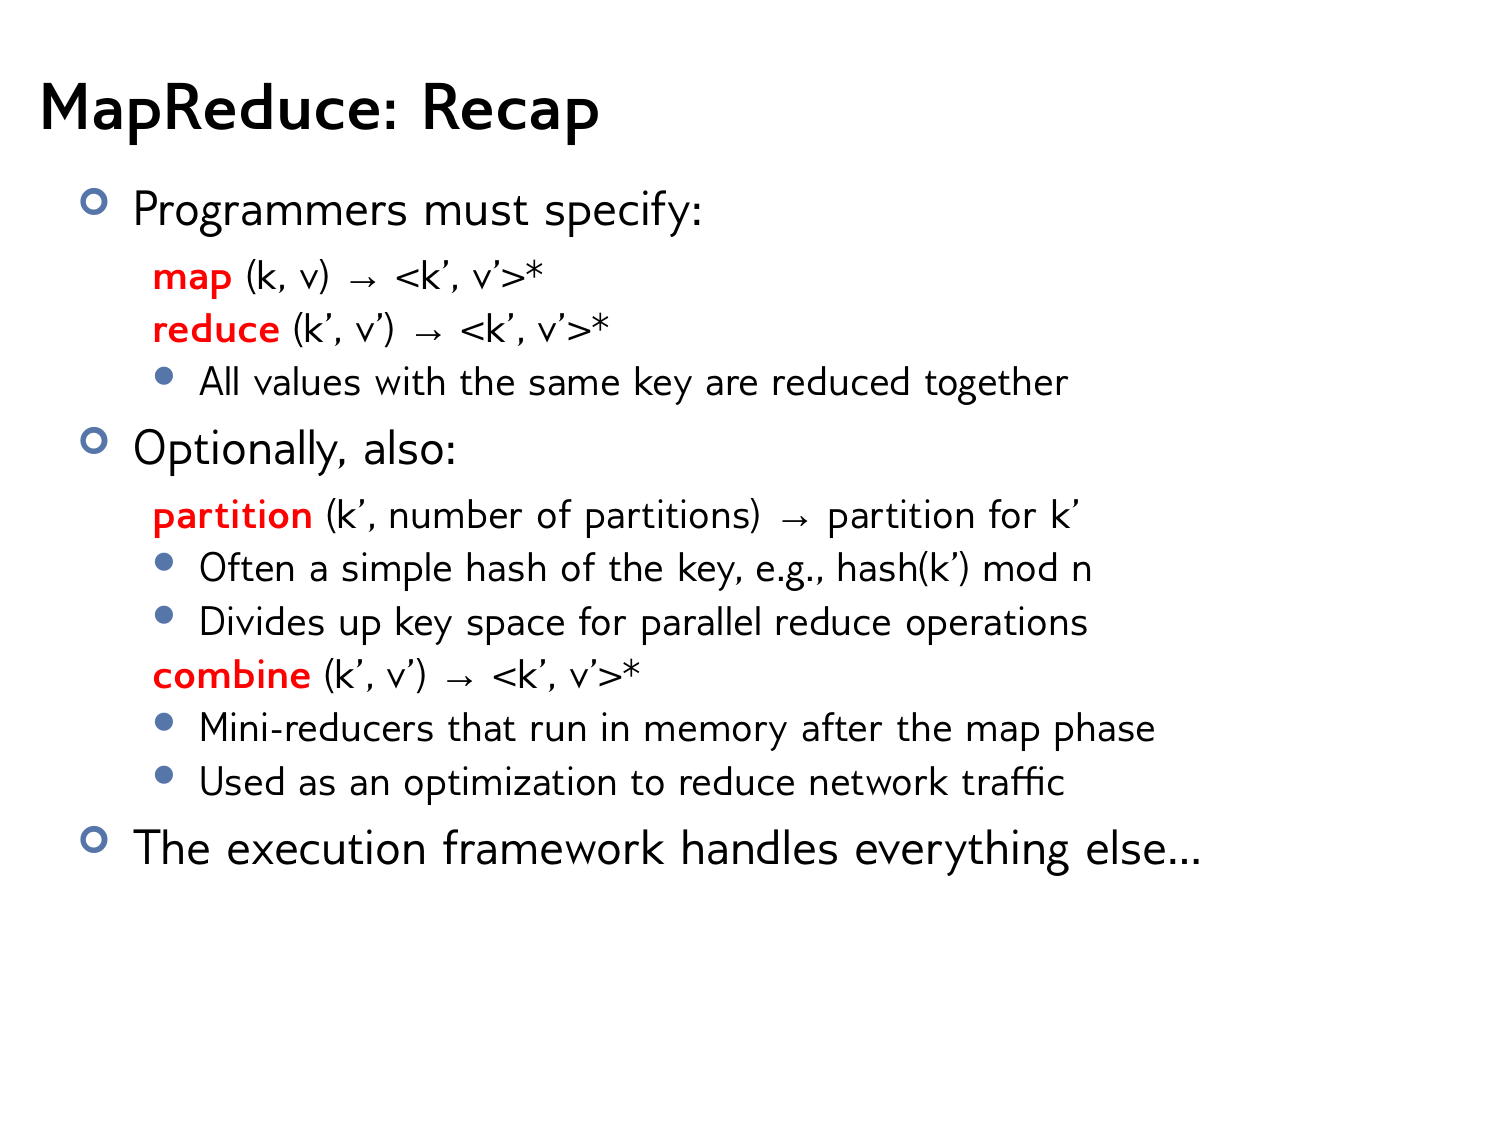

# MapReduce: Recap
Programmers must specify:
map (k, v) → <k’, v’>*
reduce (k’, v’) → <k’, v’>*
All values with the same key are reduced together
Optionally, also:
partition (k’, number of partitions) → partition for k’
Often a simple hash of the key, e.g., hash(k’) mod n
Divides up key space for parallel reduce operations
combine (k’, v’) → <k’, v’>*
Mini-reducers that run in memory after the map phase
Used as an optimization to reduce network traffic
The execution framework handles everything else…